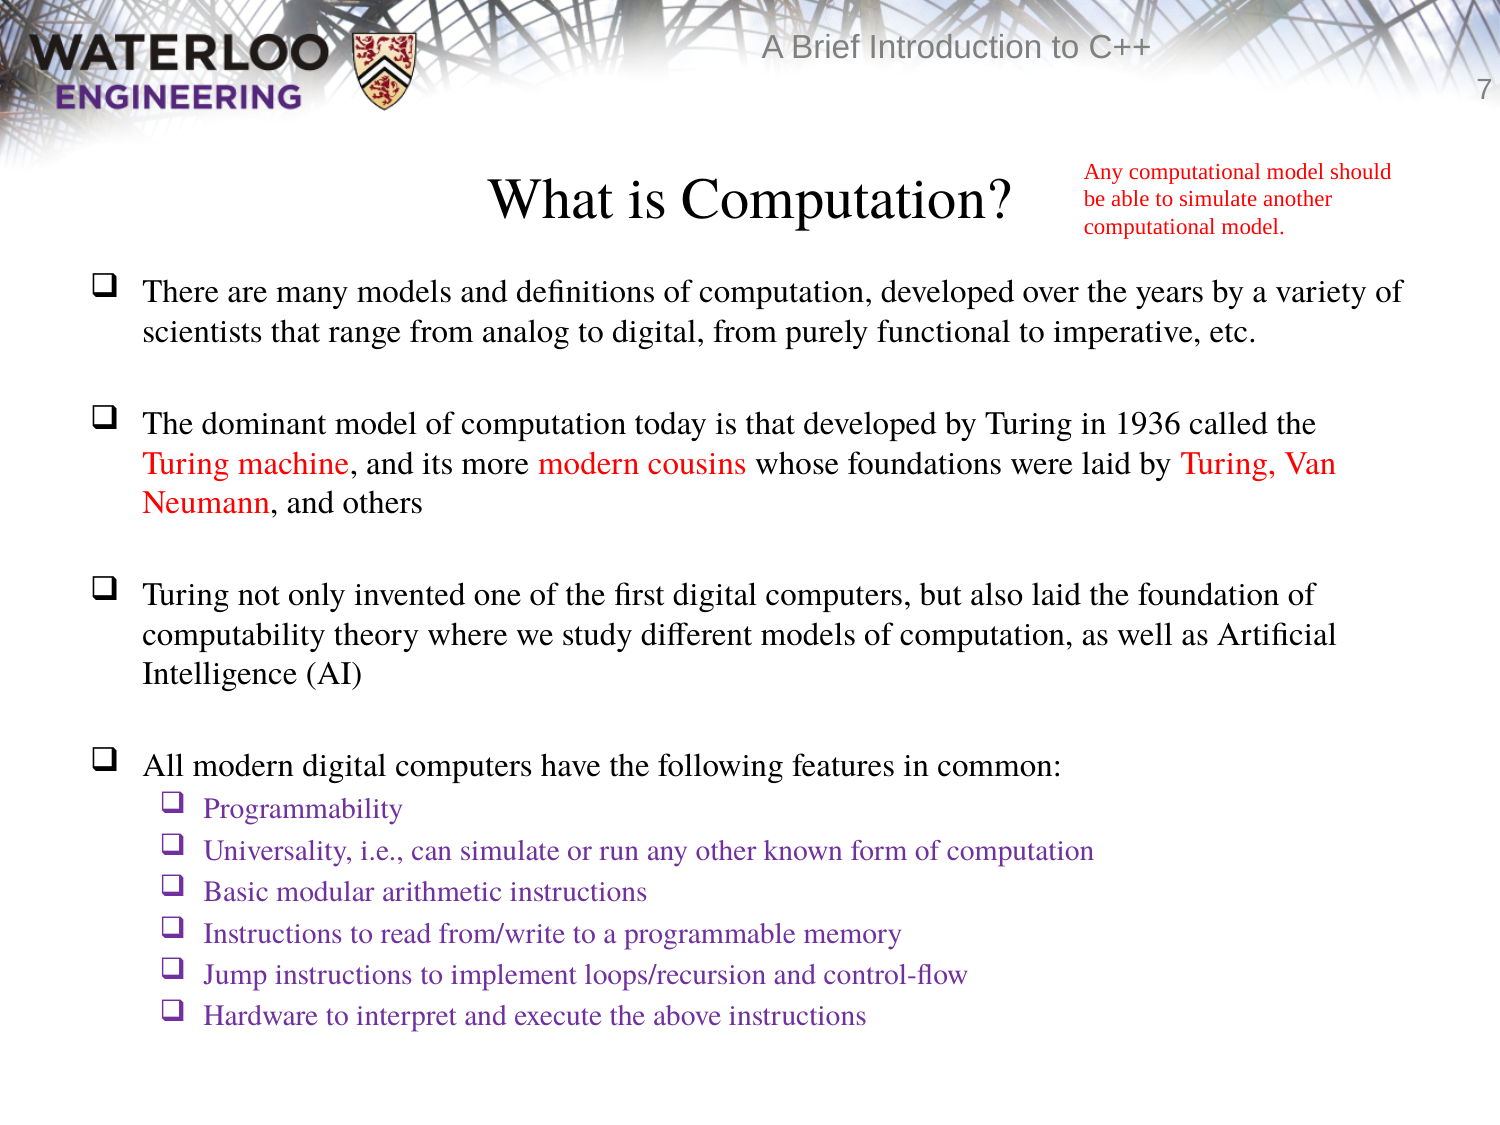

# What is Computation?
Any computational model should be able to simulate another computational model.
There are many models and definitions of computation, developed over the years by a variety of scientists that range from analog to digital, from purely functional to imperative, etc.

The dominant model of computation today is that developed by Turing in 1936 called the Turing machine, and its more modern cousins whose foundations were laid by Turing, Van Neumann, and others

Turing not only invented one of the first digital computers, but also laid the foundation of computability theory where we study different models of computation, as well as Artificial Intelligence (AI)

All modern digital computers have the following features in common:
Programmability
Universality, i.e., can simulate or run any other known form of computation
Basic modular arithmetic instructions
Instructions to read from/write to a programmable memory
Jump instructions to implement loops/recursion and control-flow
Hardware to interpret and execute the above instructions